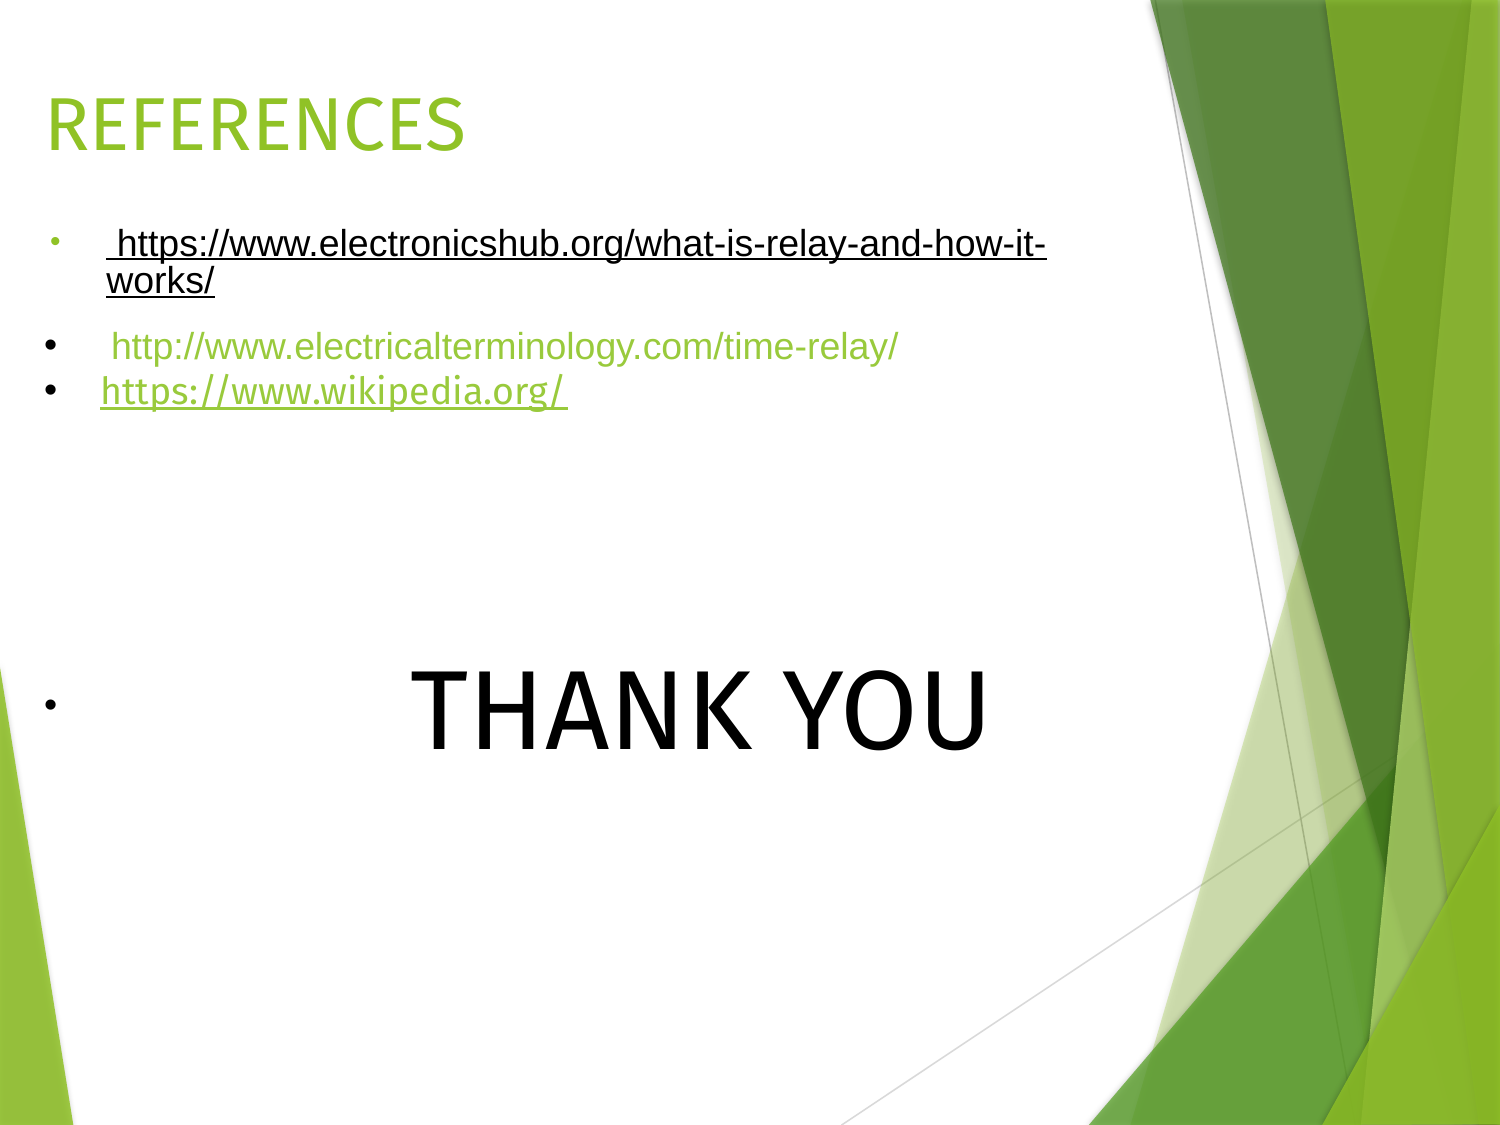

# REFERENCES
 https://www.electronicshub.org/what-is-relay-and-how-it-works/
 http://www.electricalterminology.com/time-relay/
https://www.wikipedia.org/

                               THANK YOU